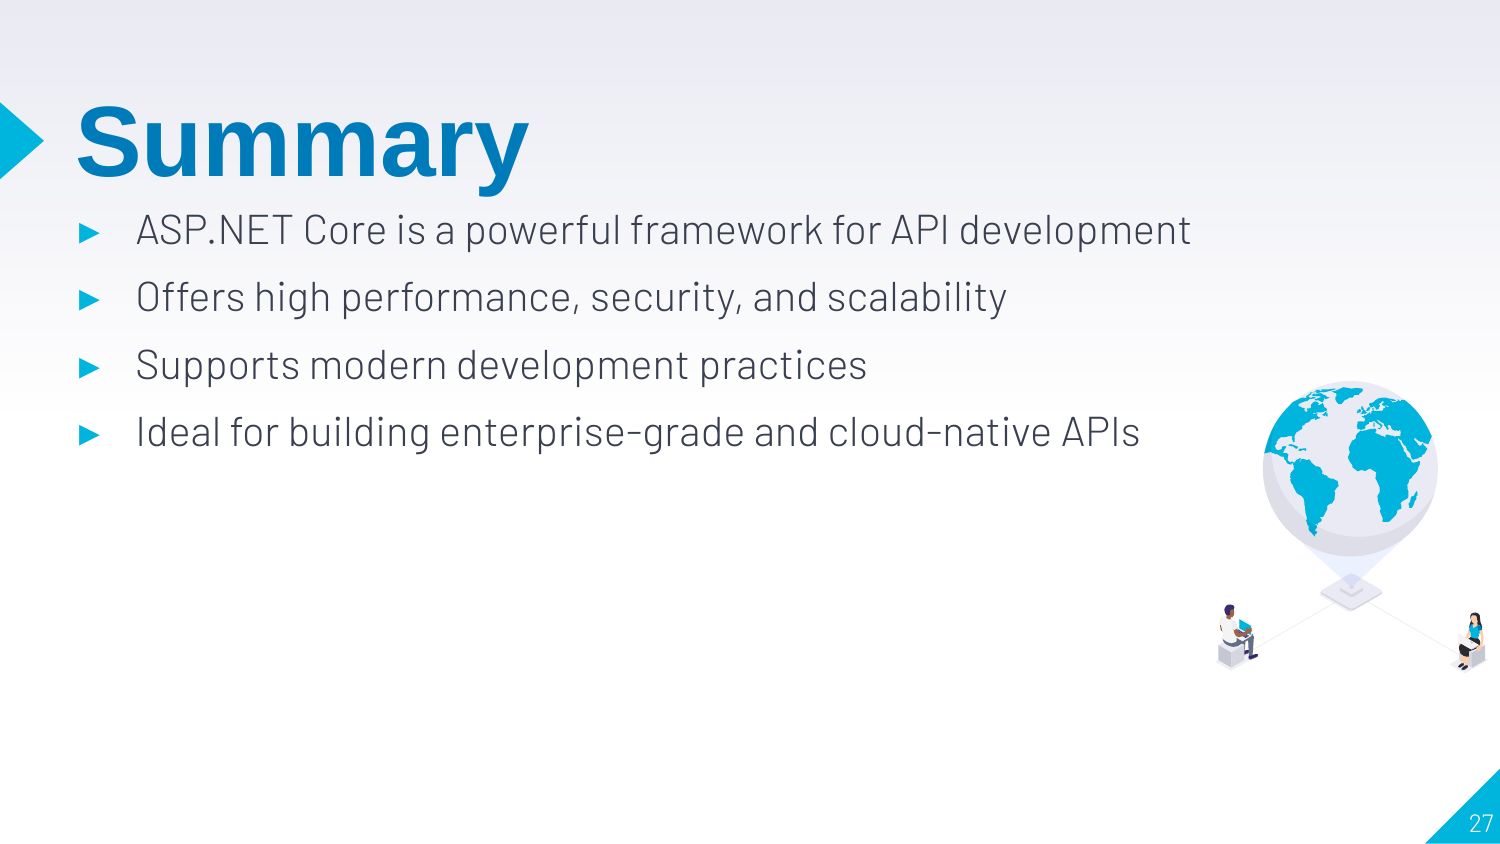

# Summary
ASP.NET Core is a powerful framework for API development
Offers high performance, security, and scalability
Supports modern development practices
Ideal for building enterprise-grade and cloud-native APIs

27